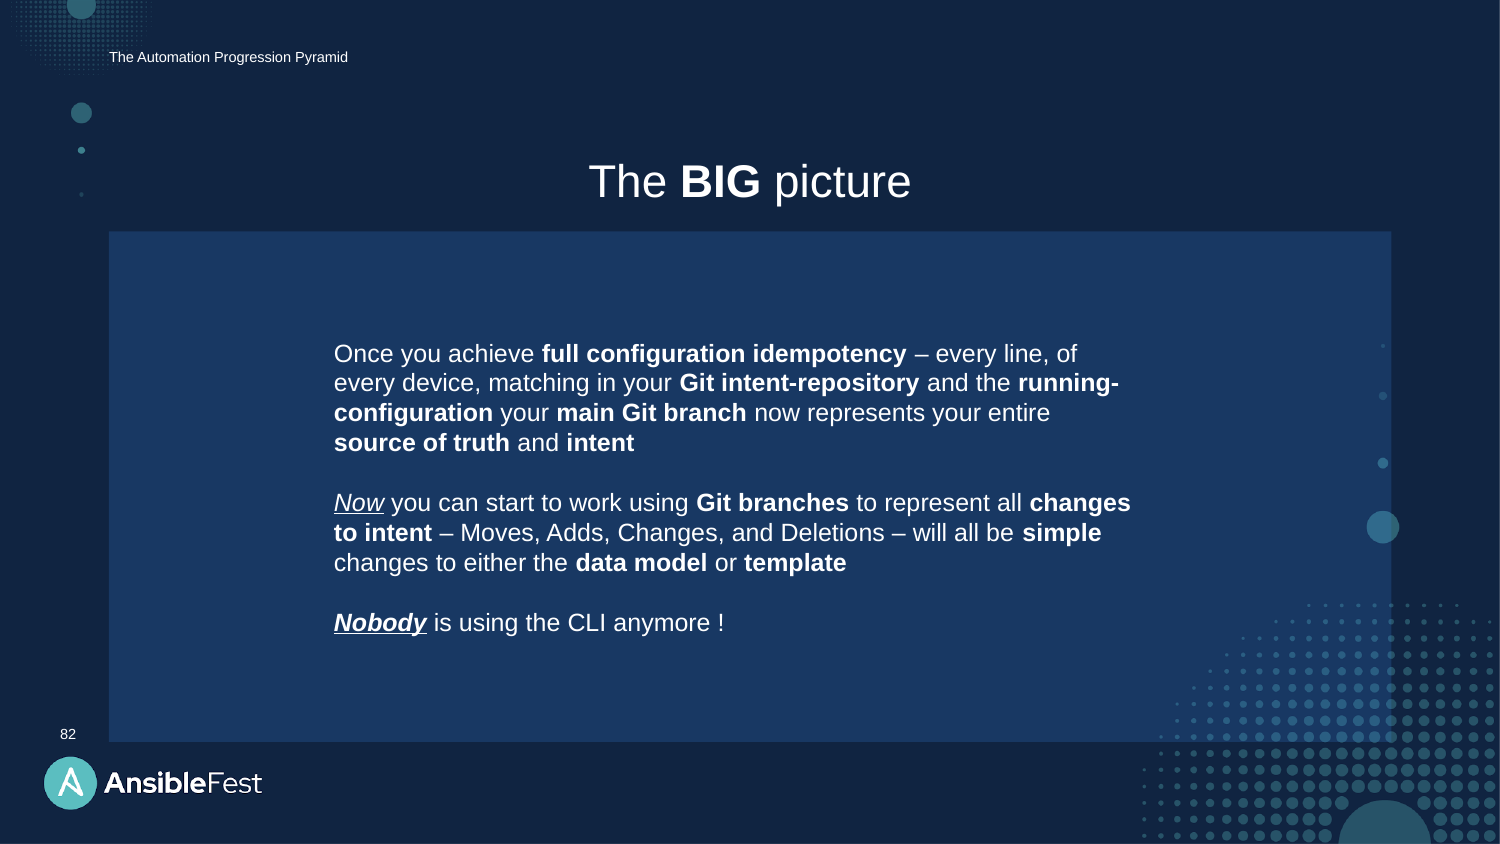

The Automation Progression Pyramid
The BIG picture
Once you achieve full configuration idempotency – every line, of every device, matching in your Git intent-repository and the running-configuration your main Git branch now represents your entire source of truth and intent

Now you can start to work using Git branches to represent all changes to intent – Moves, Adds, Changes, and Deletions – will all be simple changes to either the data model or template

Nobody is using the CLI anymore !
82